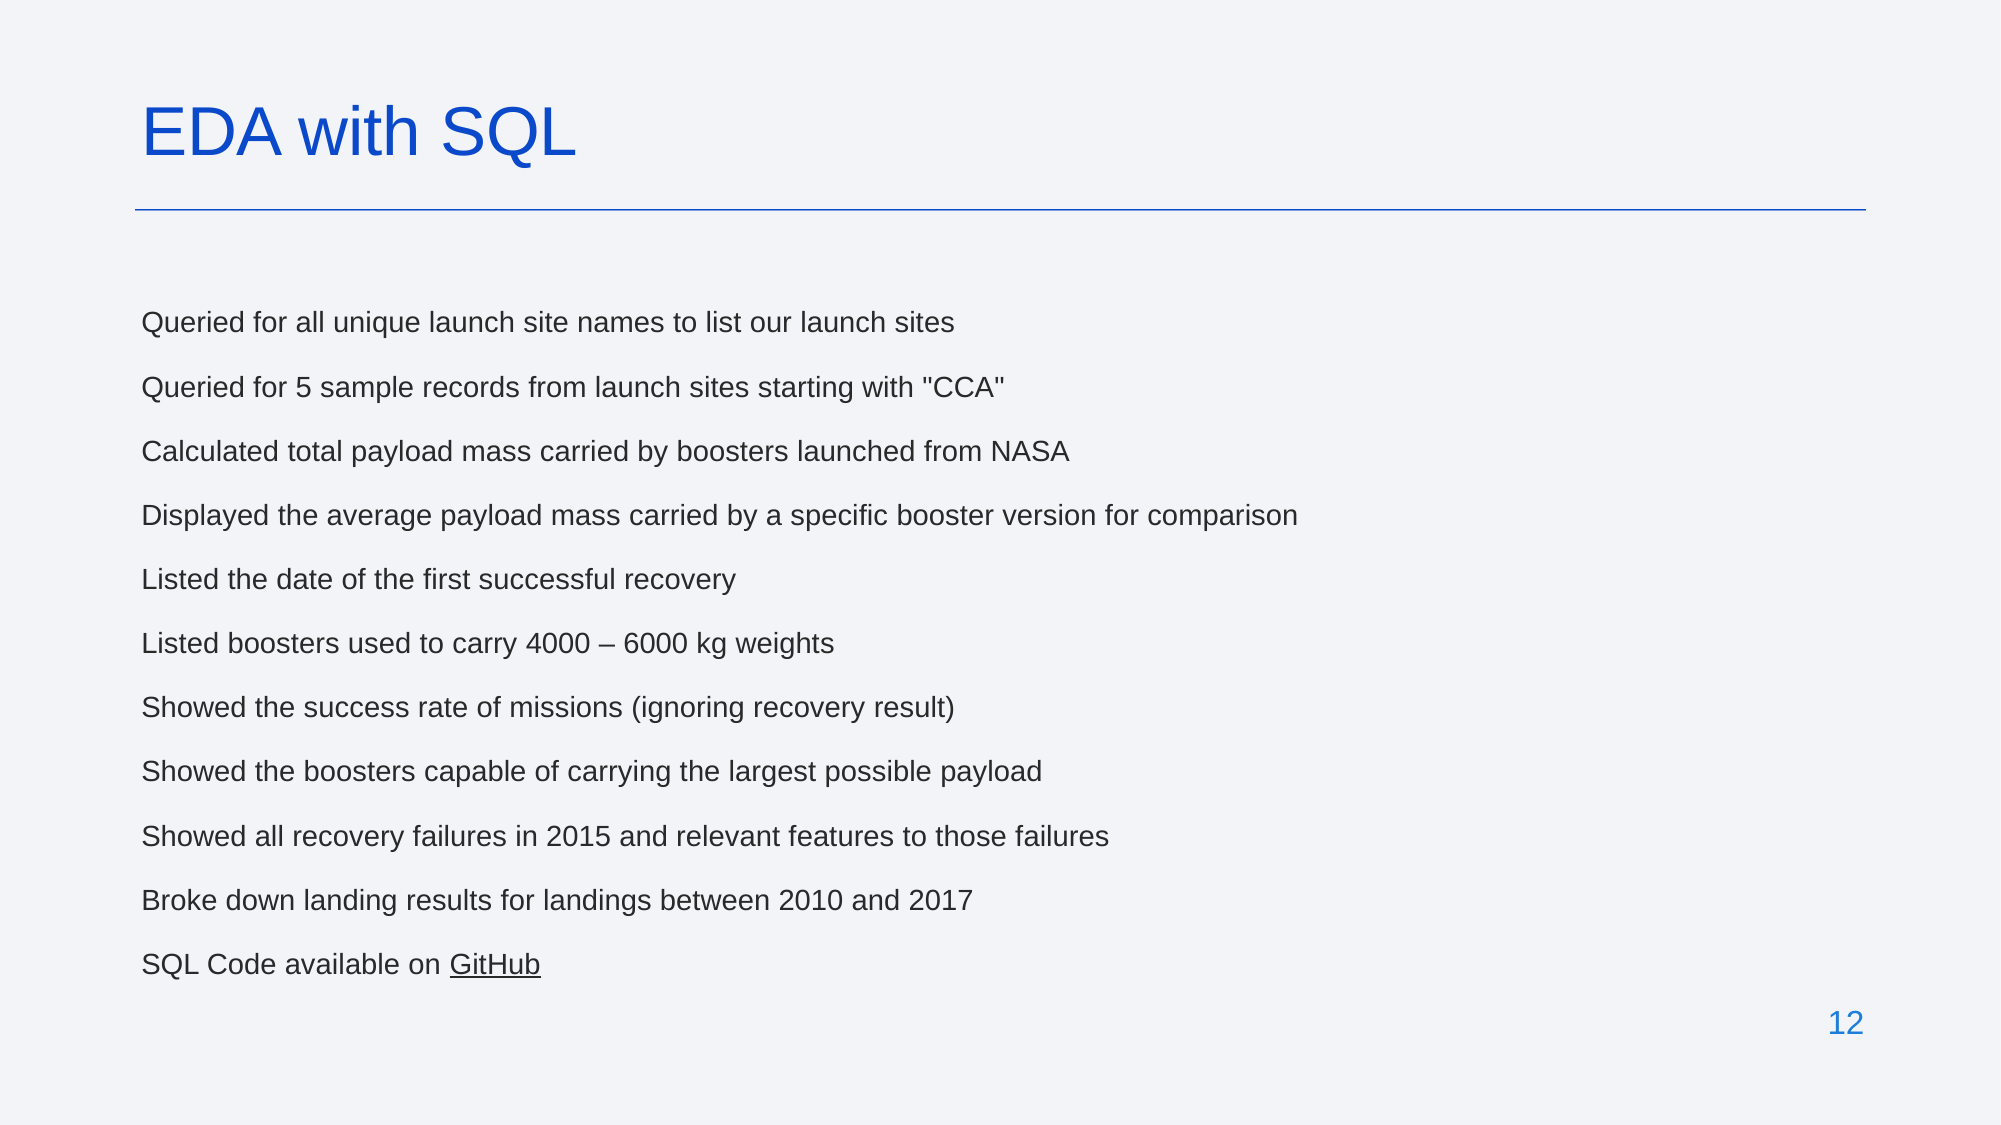

EDA with SQL
Queried for all unique launch site names to list our launch sites
Queried for 5 sample records from launch sites starting with "CCA"
Calculated total payload mass carried by boosters launched from NASA
Displayed the average payload mass carried by a specific booster version for comparison
Listed the date of the first successful recovery
Listed boosters used to carry 4000 – 6000 kg weights
Showed the success rate of missions (ignoring recovery result)
Showed the boosters capable of carrying the largest possible payload
Showed all recovery failures in 2015 and relevant features to those failures
Broke down landing results for landings between 2010 and 2017
SQL Code available on GitHub

12